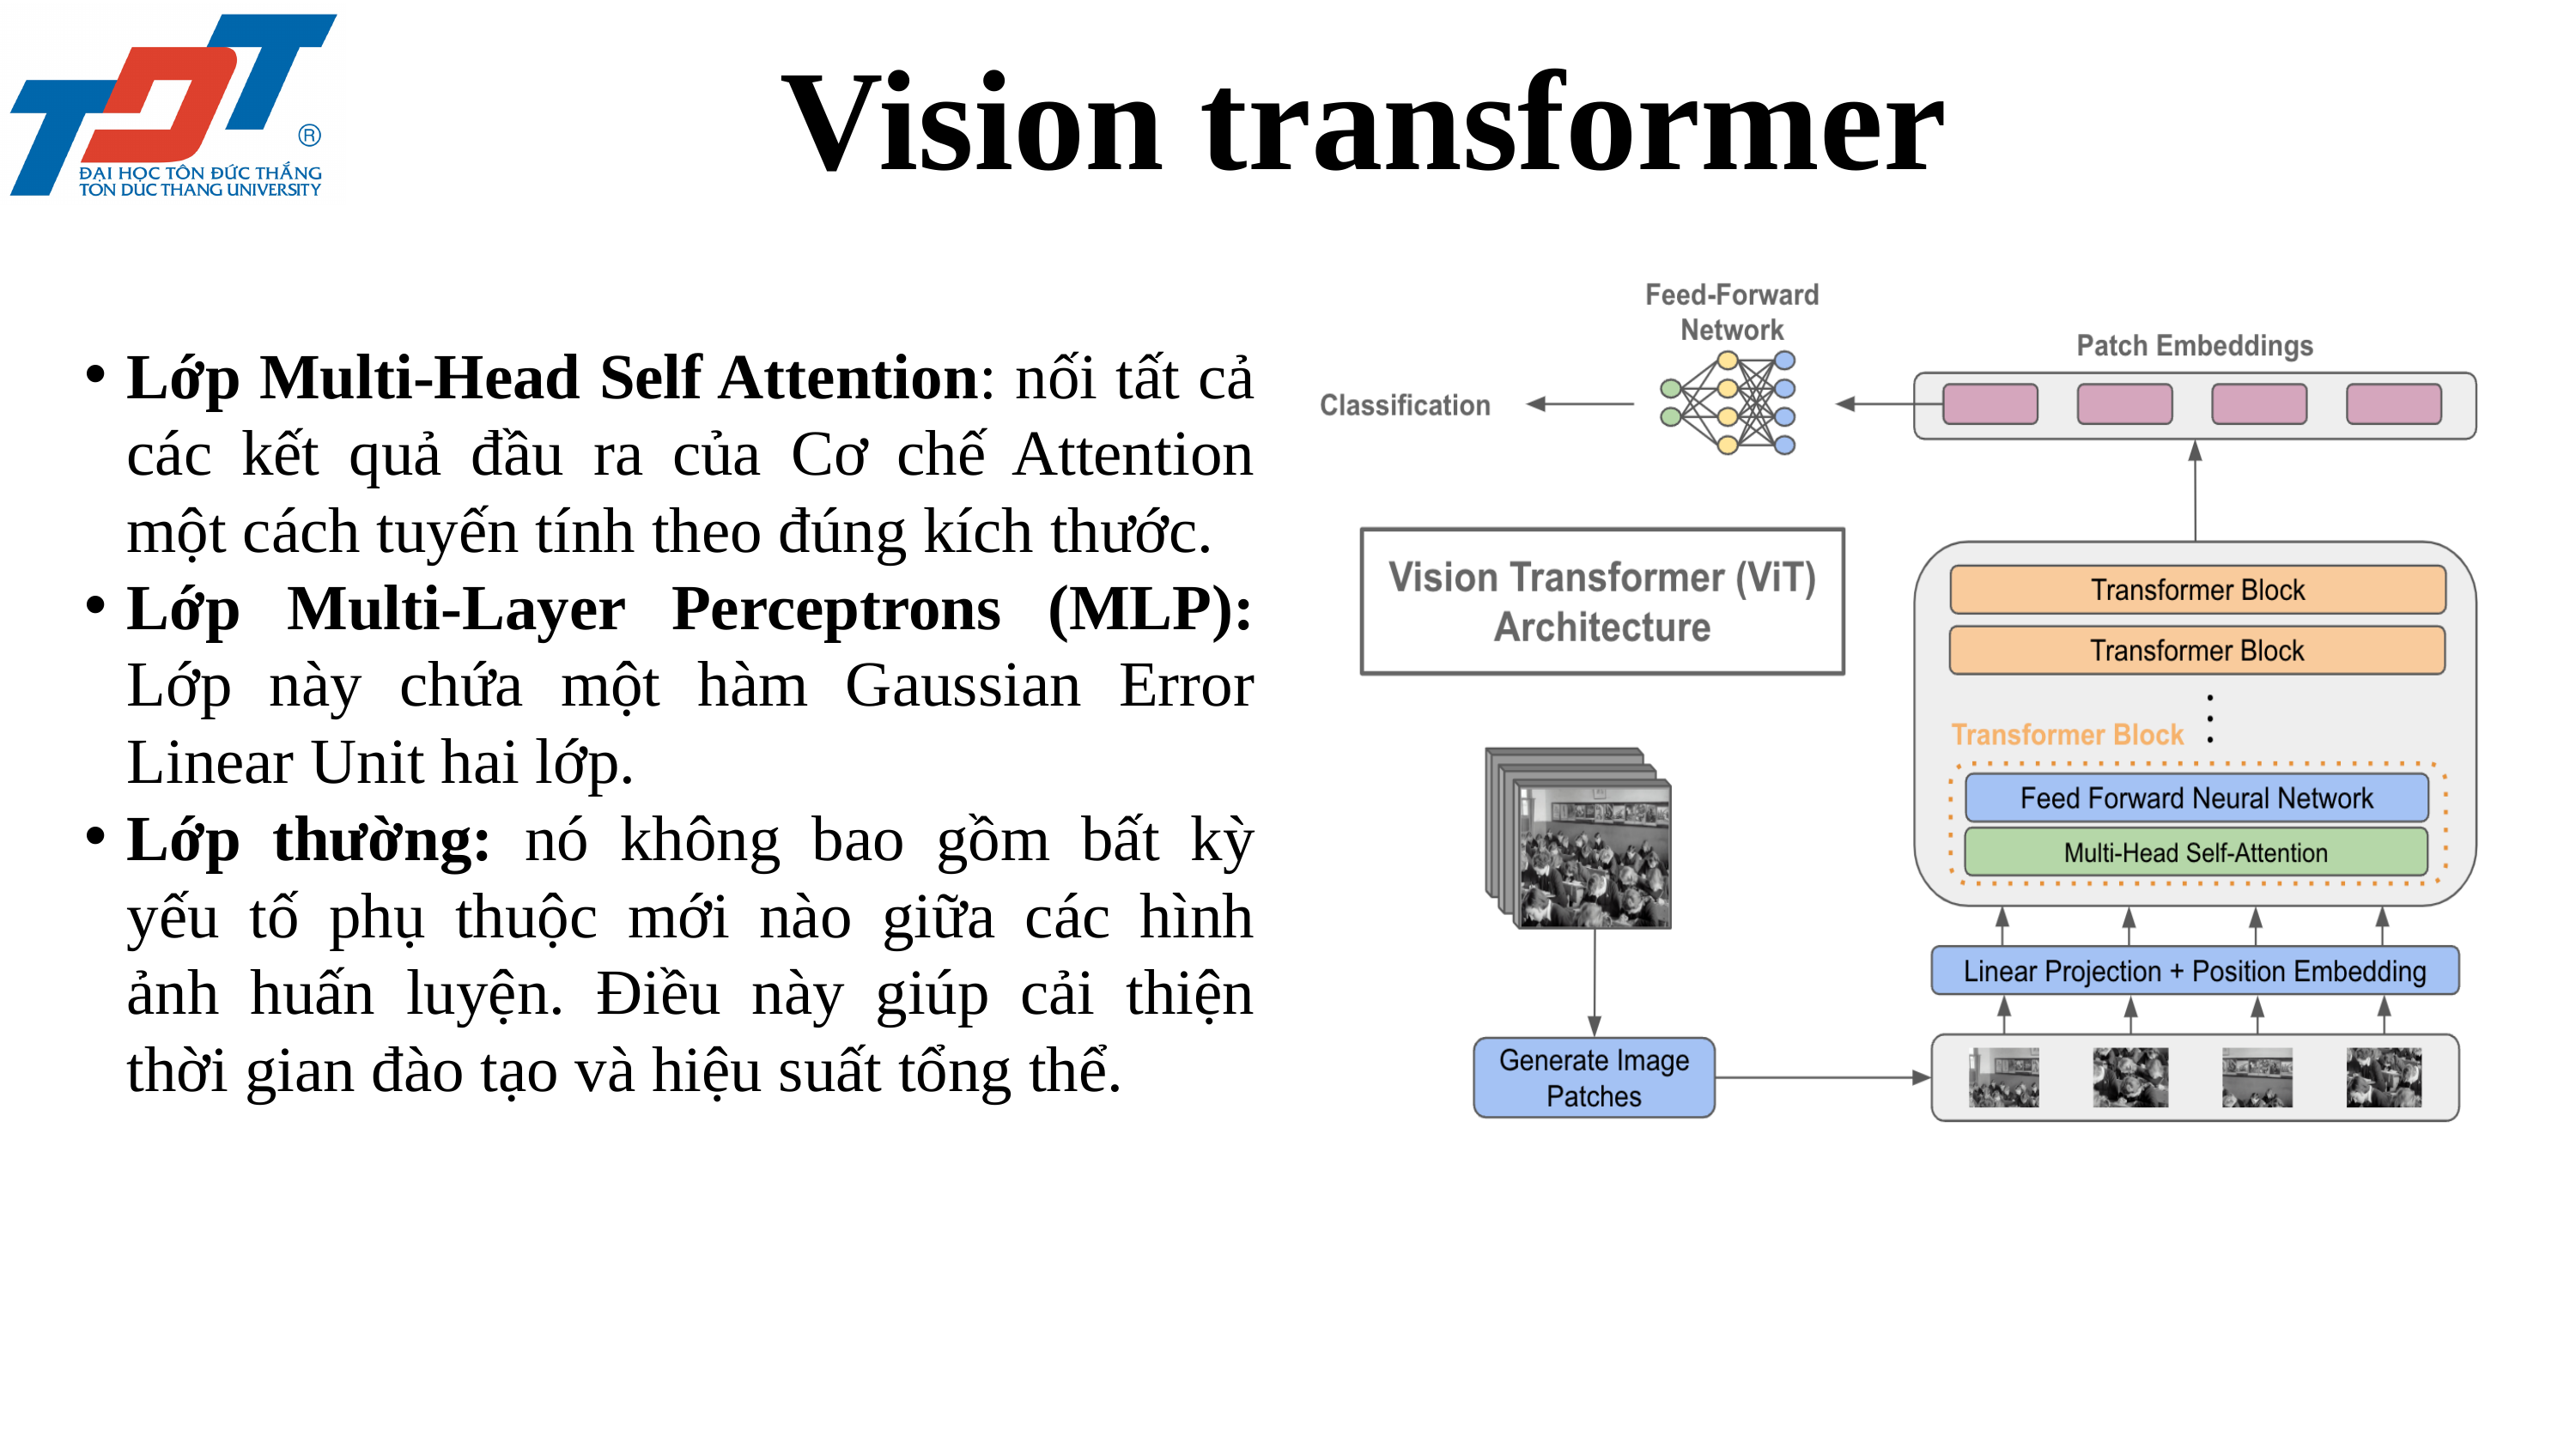

Vision transformer

Lớp Multi-Head Self Attention: nối tất cả các kết quả đầu ra của Cơ chế Attention một cách tuyến tính theo đúng kích thước.
Lớp Multi-Layer Perceptrons (MLP): Lớp này chứa một hàm Gaussian Error Linear Unit hai lớp.
Lớp thường: nó không bao gồm bất kỳ yếu tố phụ thuộc mới nào giữa các hình ảnh huấn luyện. Điều này giúp cải thiện thời gian đào tạo và hiệu suất tổng thể.